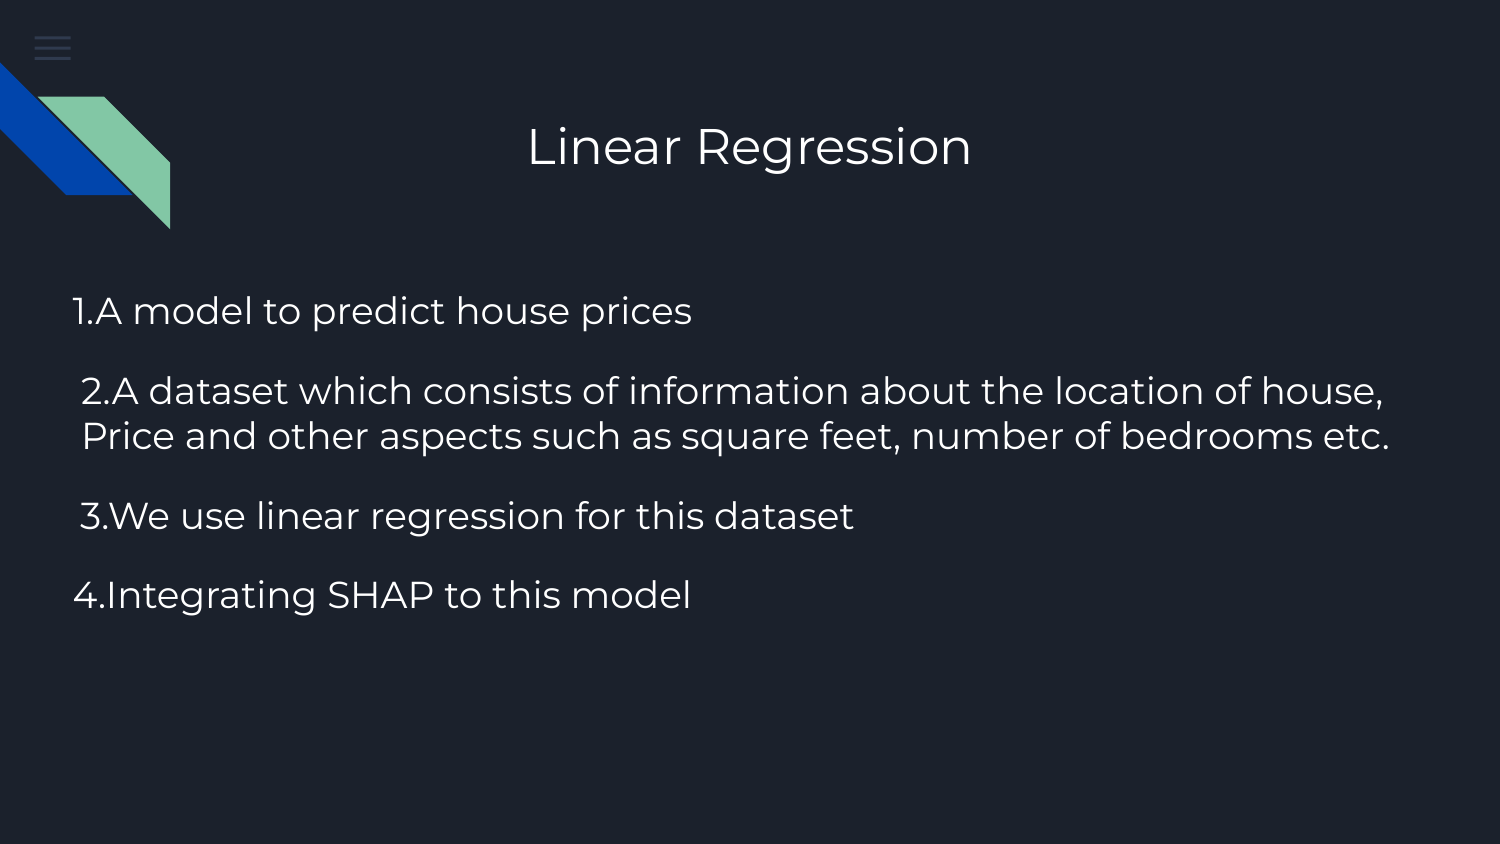

Linear Regression
1.A model to predict house prices
2.A dataset which consists of information about the location of house,
Price and other aspects such as square feet, number of bedrooms etc.
3.We use linear regression for this dataset
4.Integrating SHAP to this model